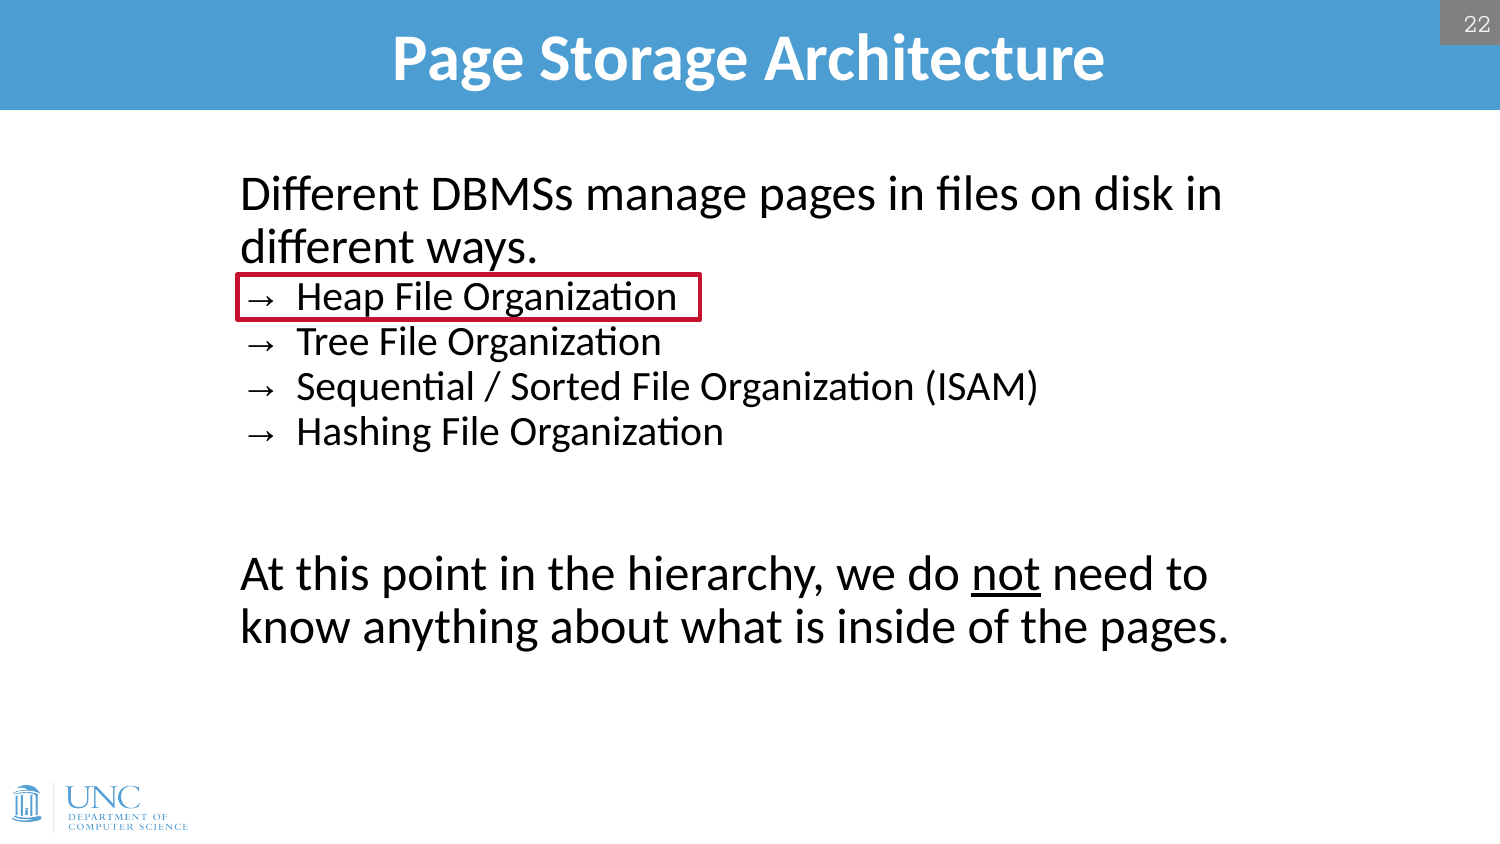

22
# Page Storage Architecture
Different DBMSs manage pages in files on disk in different ways.
Heap File Organization
Tree File Organization
Sequential / Sorted File Organization (ISAM)
Hashing File Organization

At this point in the hierarchy, we do not need to know anything about what is inside of the pages.